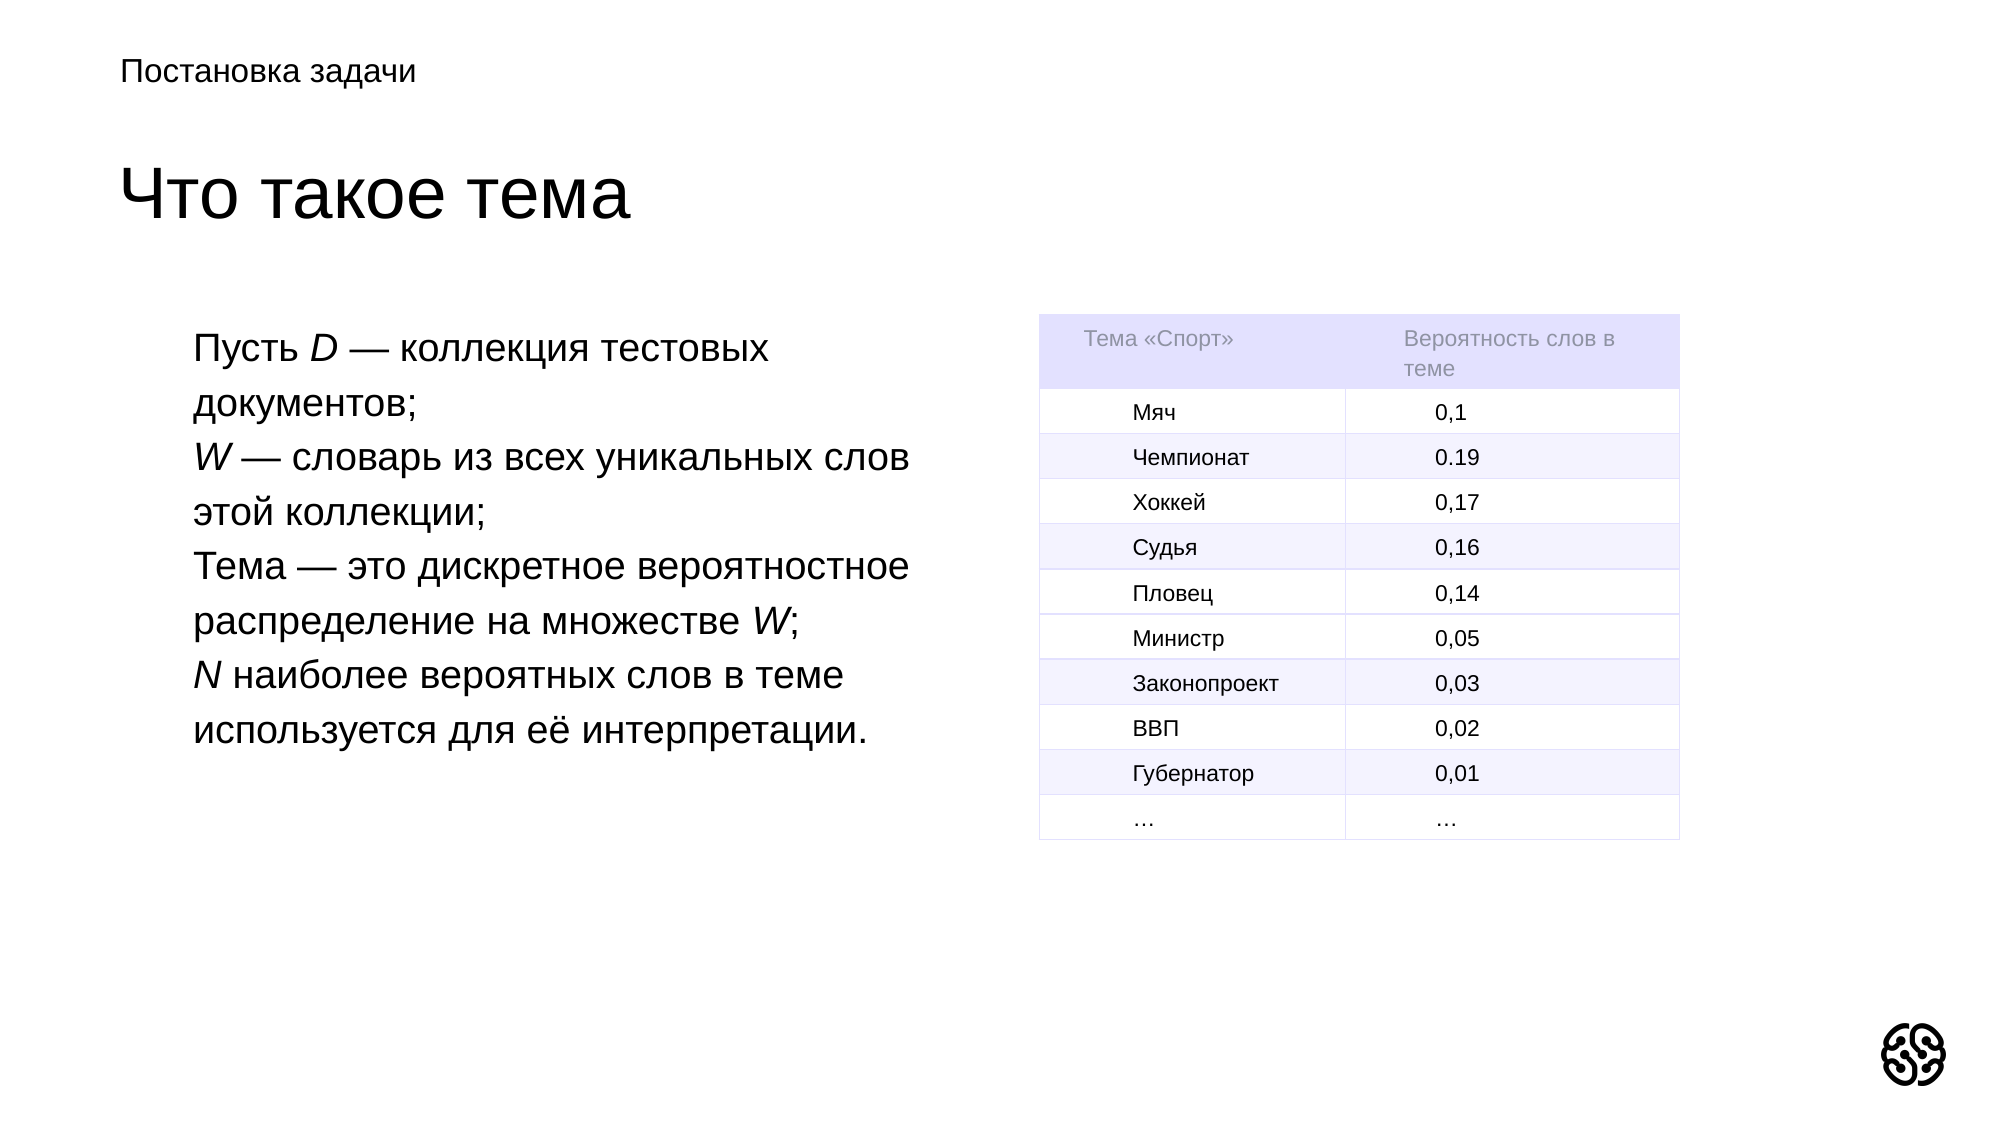

Постановка задачи
Что такое тема
| Тема «Спорт» | Вероятность слов в теме |
| --- | --- |
| Мяч | 0,1 |
| Чемпионат | 0.19 |
| Хоккей | 0,17 |
| Судья | 0,16 |
| Пловец | 0,14 |
| Министр | 0,05 |
| Законопроект | 0,03 |
| ВВП | 0,02 |
| Губернатор | 0,01 |
| … | … |
Пусть D — коллекция тестовых документов;
W — словарь из всех уникальных слов этой коллекции;
Тема — это дискретное вероятностное распределение на множестве W;
N наиболее вероятных слов в теме используется для её интерпретации.